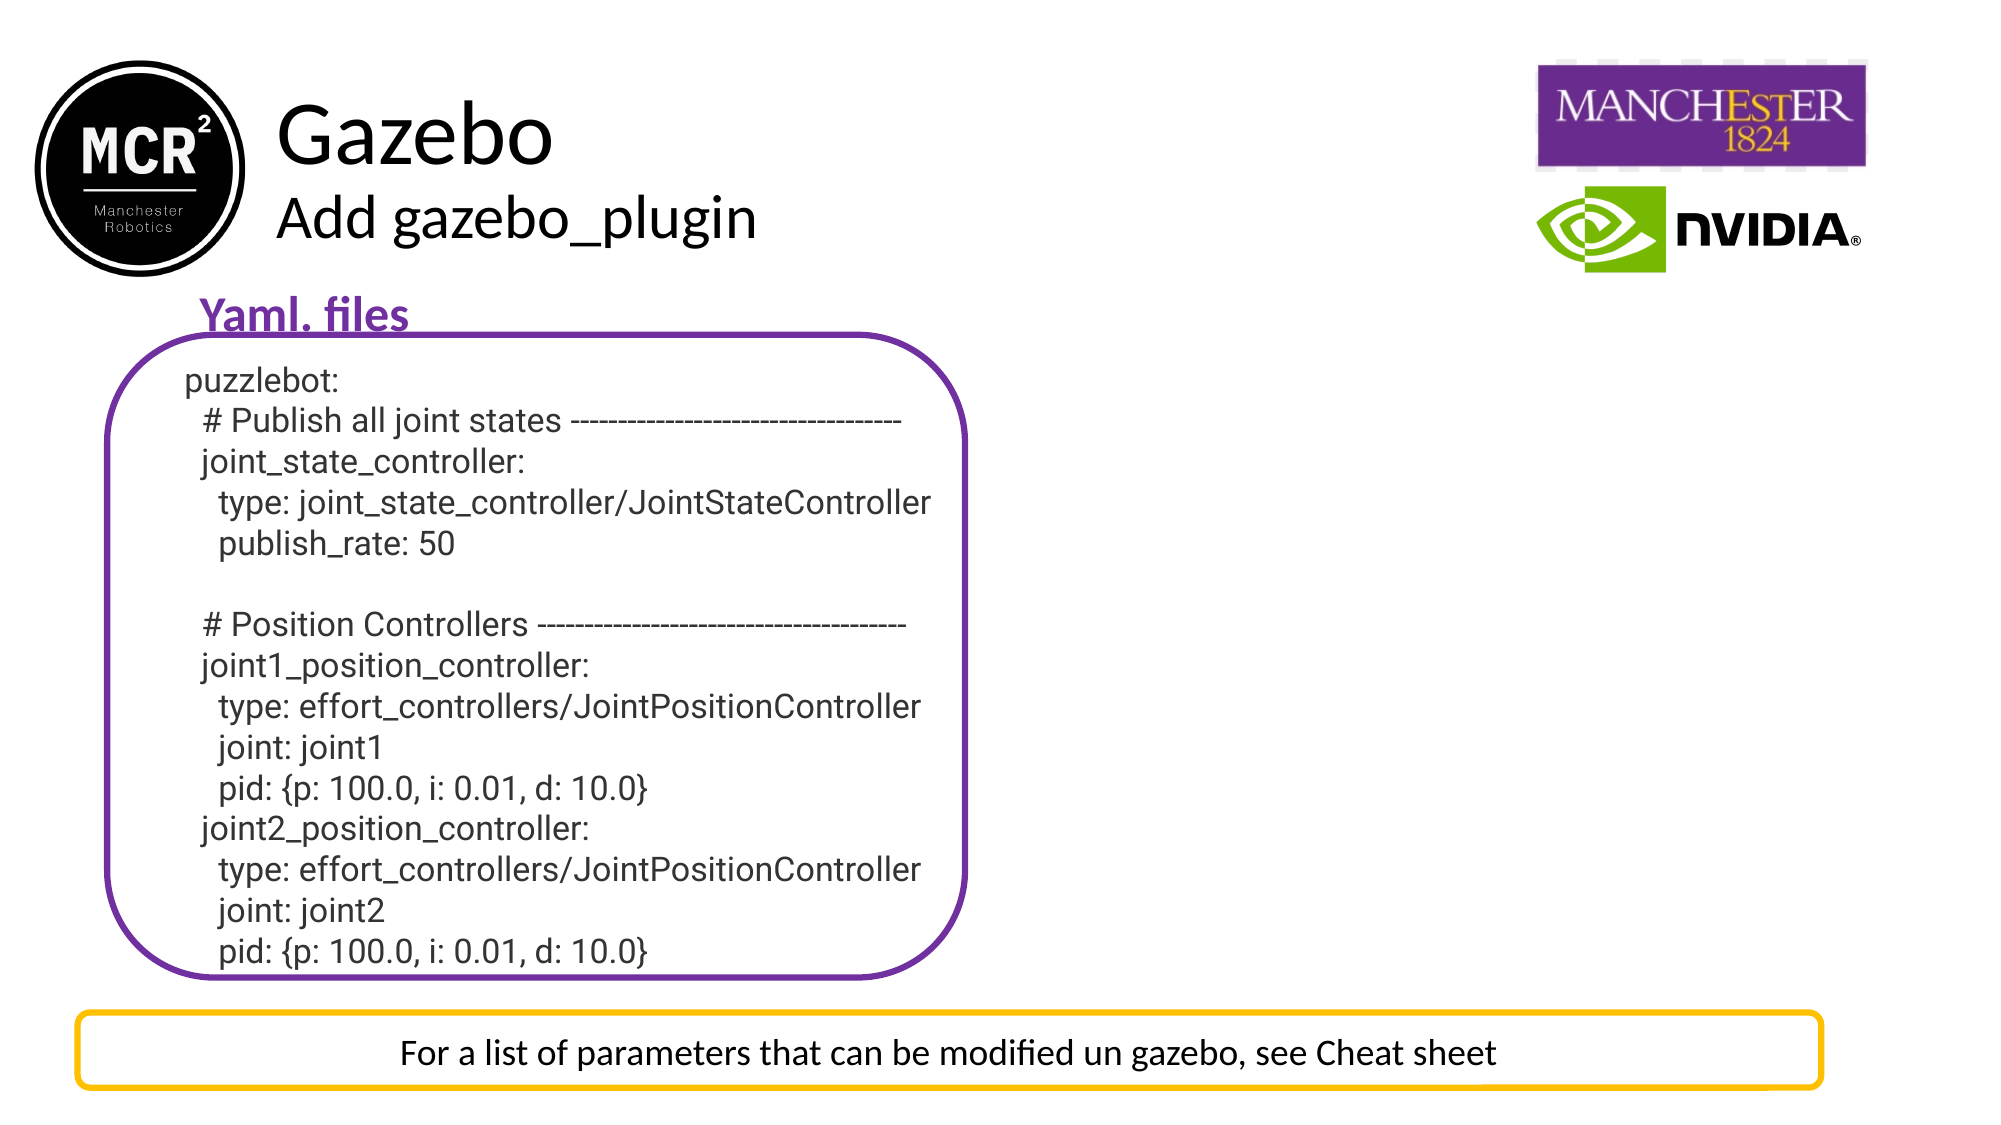

Gazebo
Add gazebo_plugin

puzzlebot:
  # Publish all joint states -----------------------------------
  joint_state_controller:
    type: joint_state_controller/JointStateController
    publish_rate: 50

  # Position Controllers ---------------------------------------
  joint1_position_controller:
    type: effort_controllers/JointPositionController
    joint: joint1
    pid: {p: 100.0, i: 0.01, d: 10.0}
  joint2_position_controller:
    type: effort_controllers/JointPositionController
    joint: joint2
    pid: {p: 100.0, i: 0.01, d: 10.0}

Yaml. files

For a list of parameters that can be modified un gazebo, see Cheat sheet